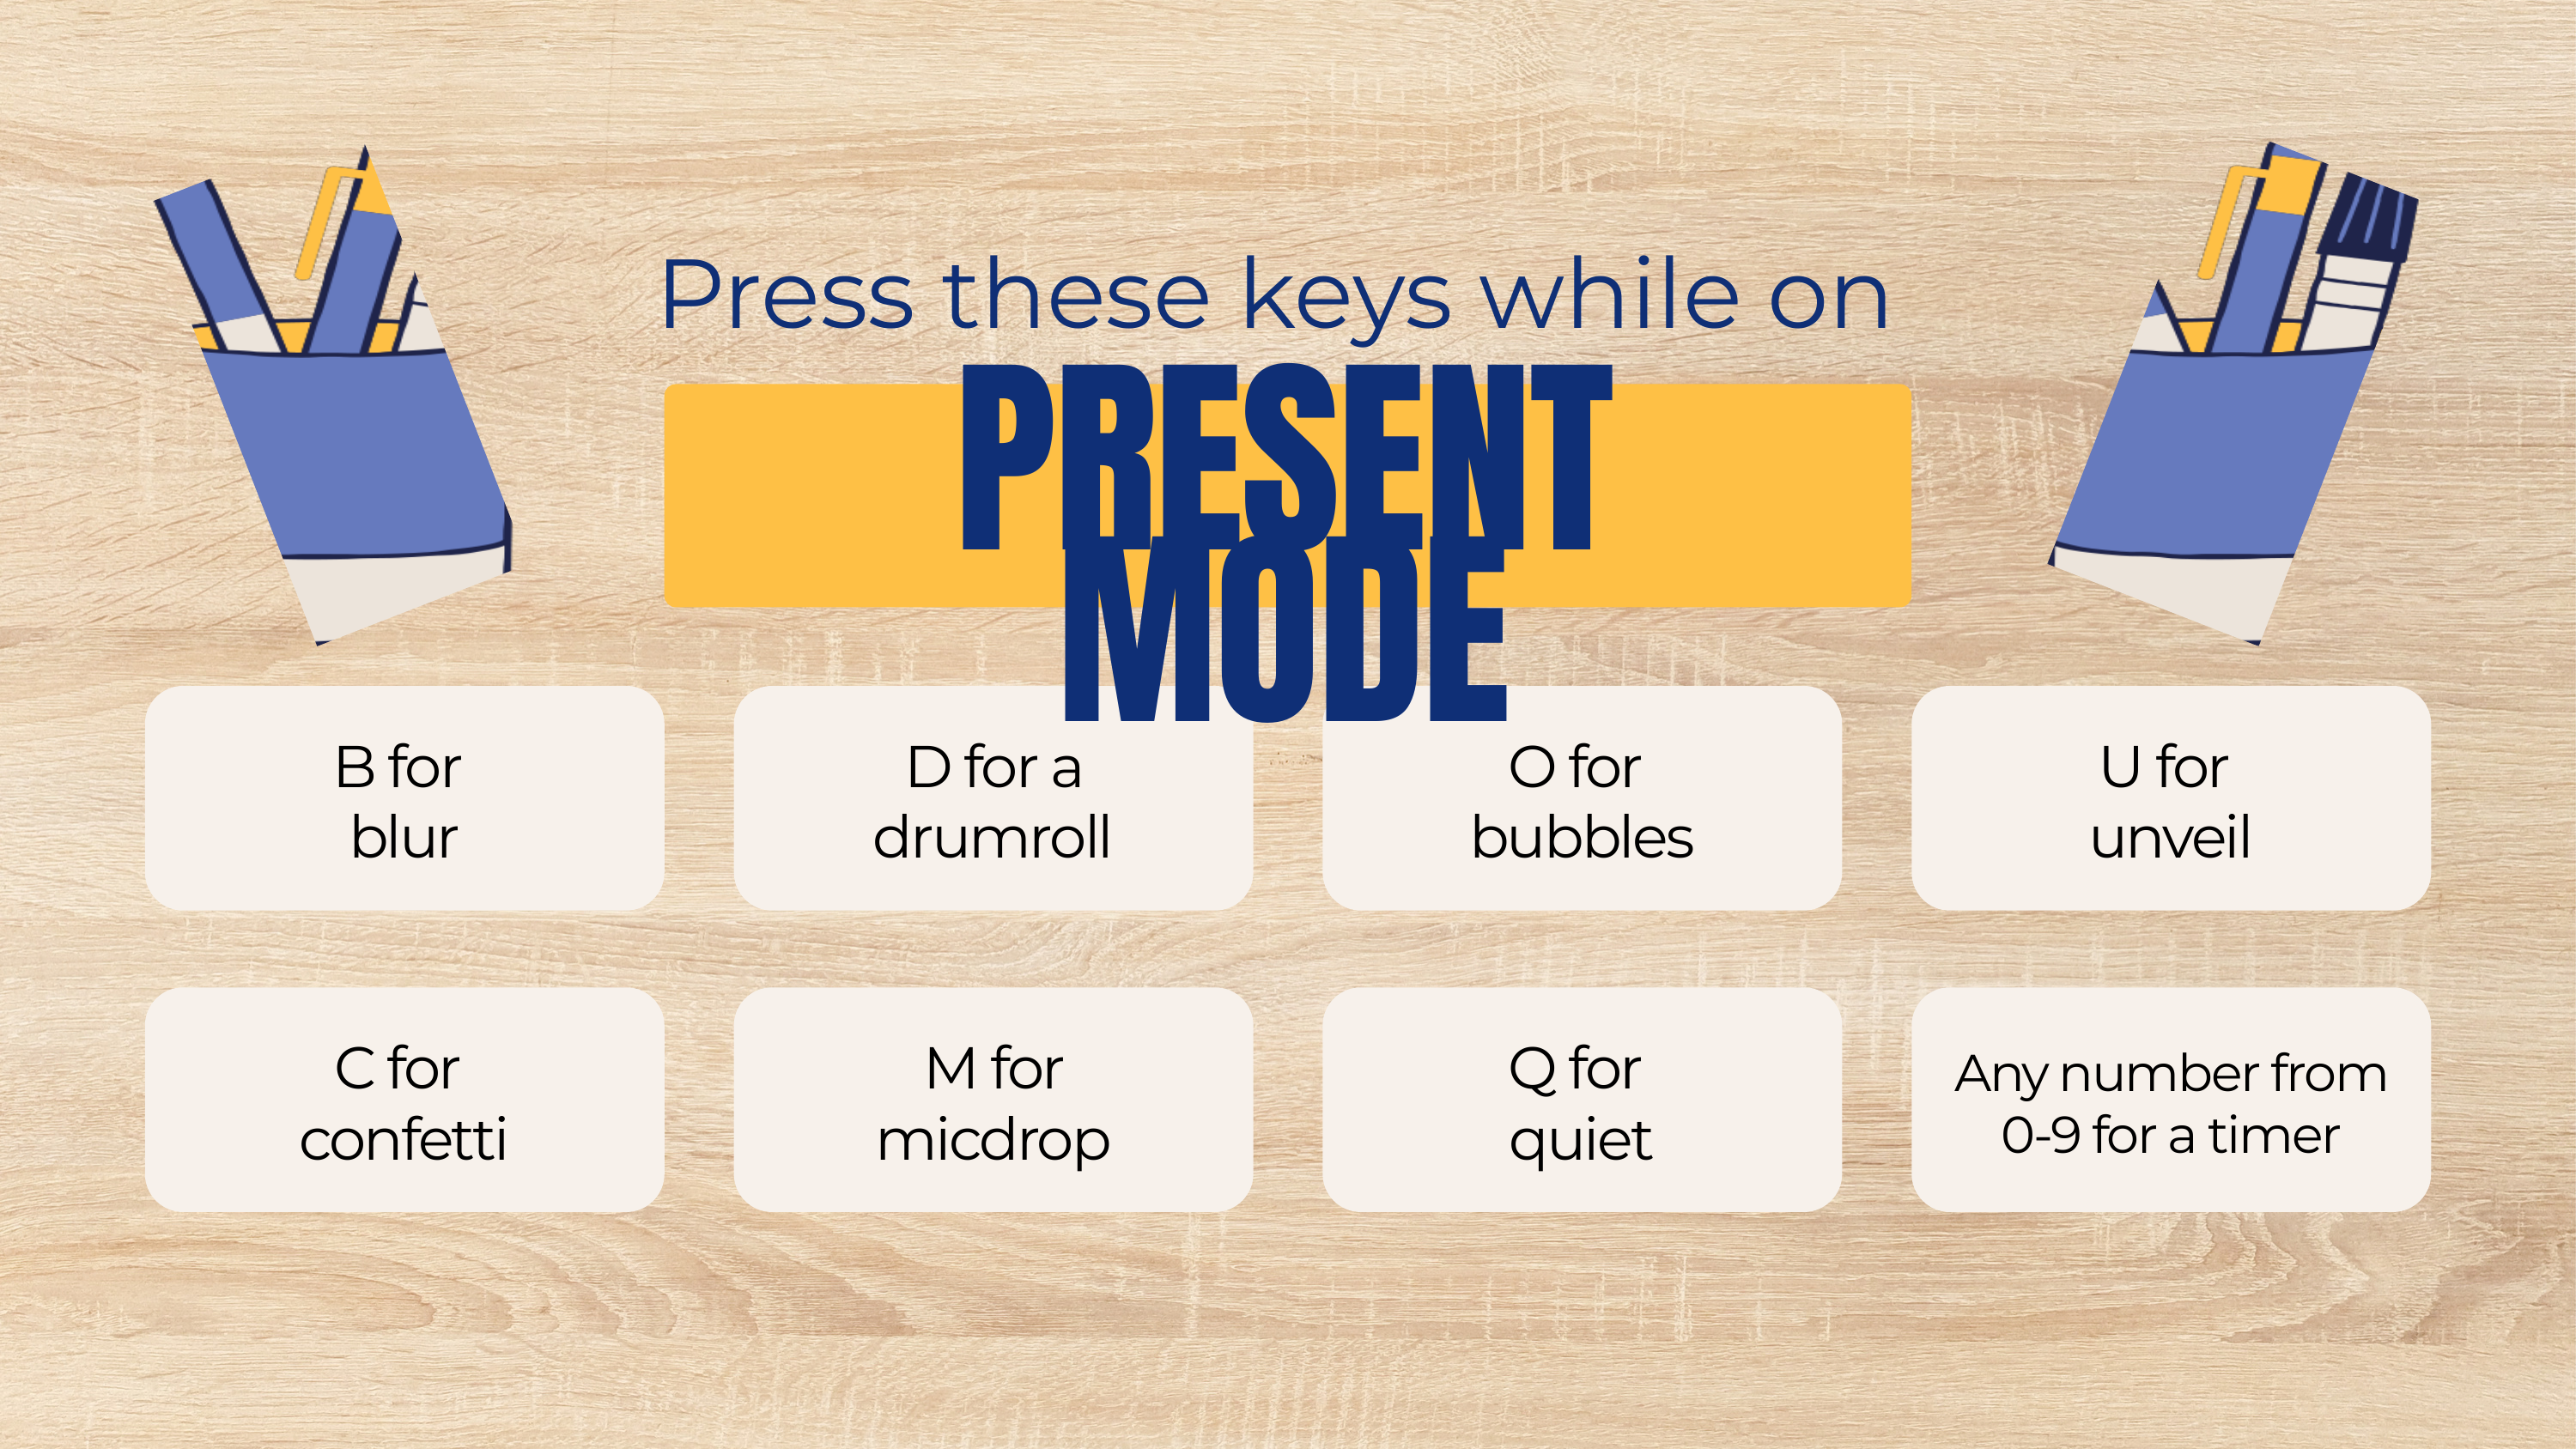

Press these keys while on

PRESENT MODE

B for
blur
D for a drumroll
O for
bubbles
U for
unveil

C for
confetti
M for micdrop
Q for
quiet
Any number from 0-9 for a timer